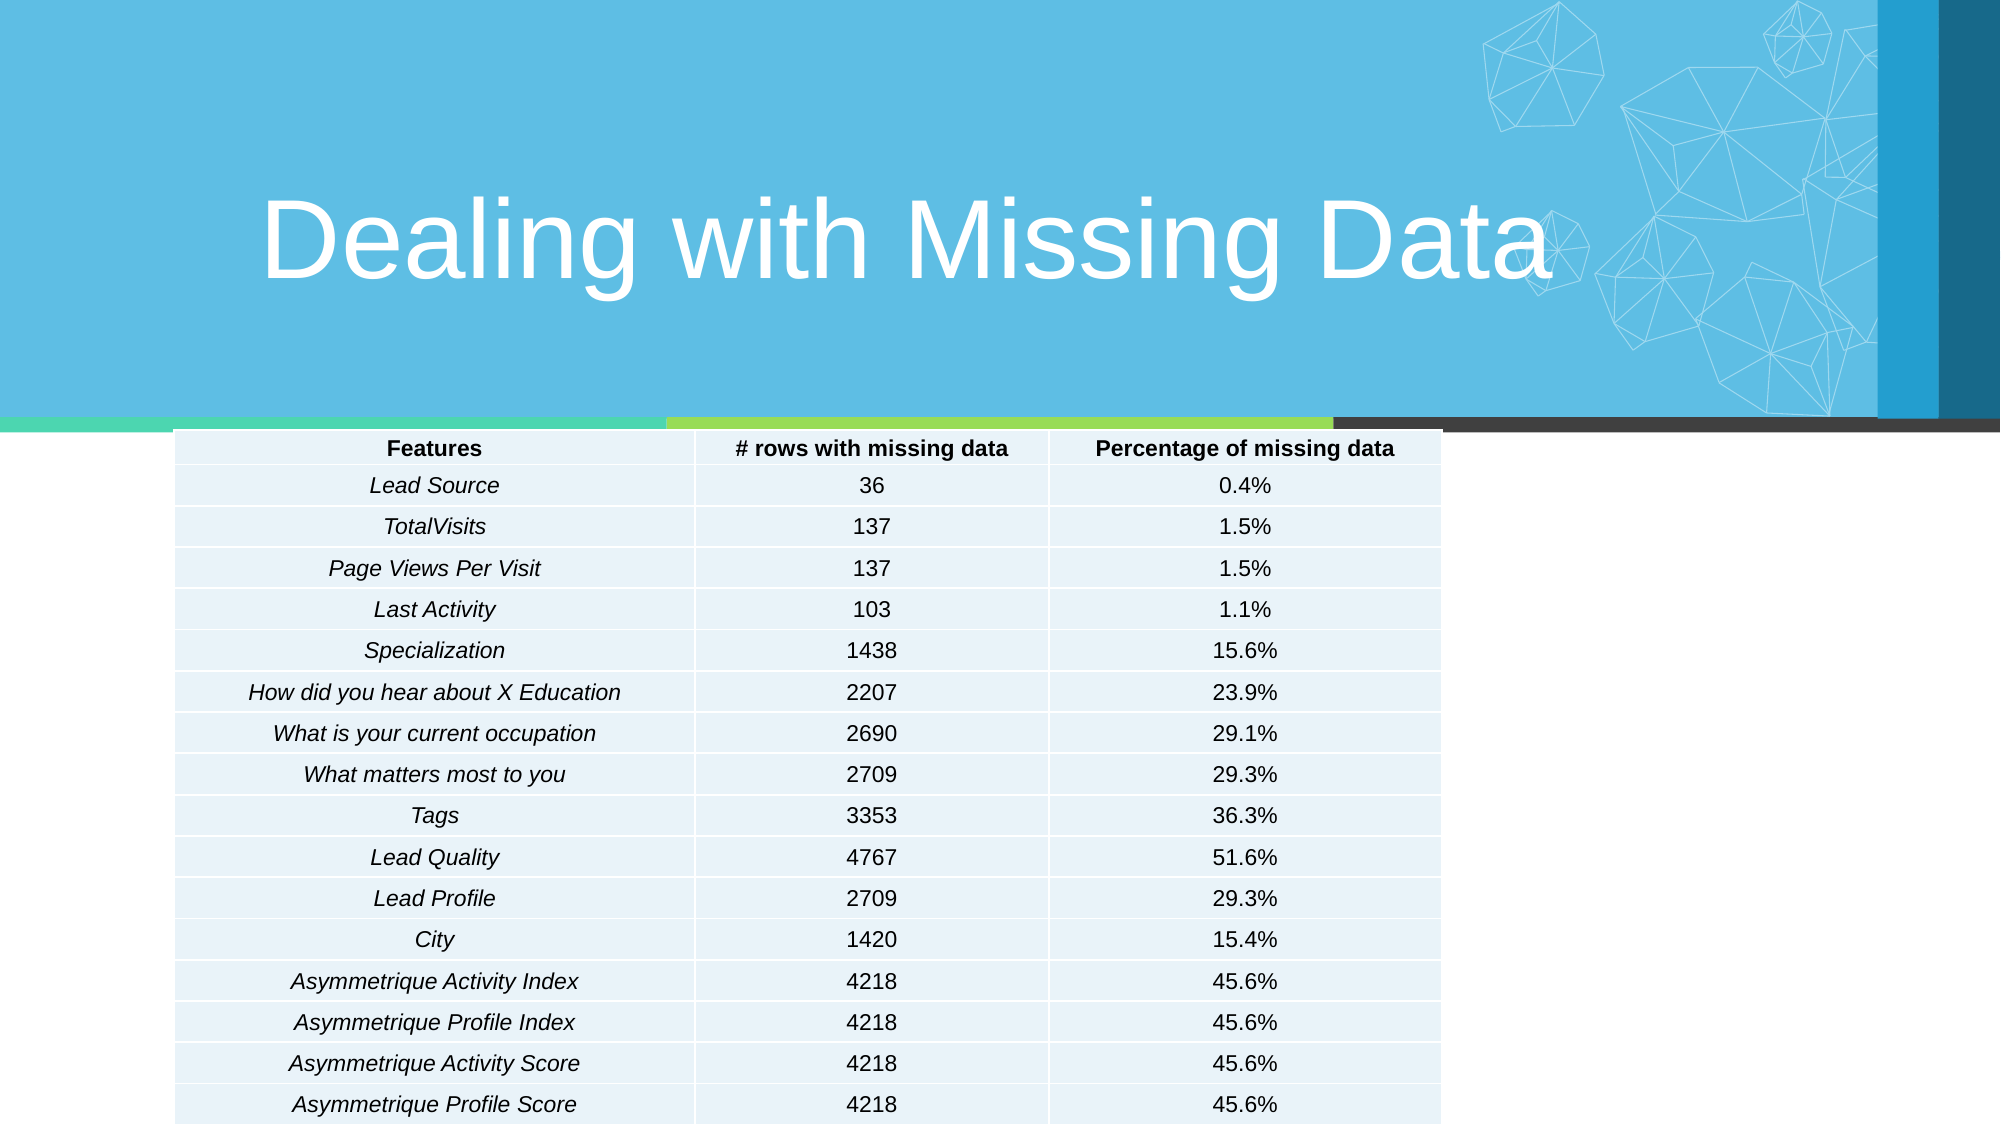

Dealing with Missing Data
| Features | # rows with missing data | Percentage of missing data |
| --- | --- | --- |
| Lead Source | 36 | 0.4% |
| TotalVisits | 137 | 1.5% |
| Page Views Per Visit | 137 | 1.5% |
| Last Activity | 103 | 1.1% |
| Specialization | 1438 | 15.6% |
| How did you hear about X Education | 2207 | 23.9% |
| What is your current occupation | 2690 | 29.1% |
| What matters most to you | 2709 | 29.3% |
| Tags | 3353 | 36.3% |
| Lead Quality | 4767 | 51.6% |
| Lead Profile | 2709 | 29.3% |
| City | 1420 | 15.4% |
| Asymmetrique Activity Index | 4218 | 45.6% |
| Asymmetrique Profile Index | 4218 | 45.6% |
| Asymmetrique Activity Score | 4218 | 45.6% |
| Asymmetrique Profile Score | 4218 | 45.6% |